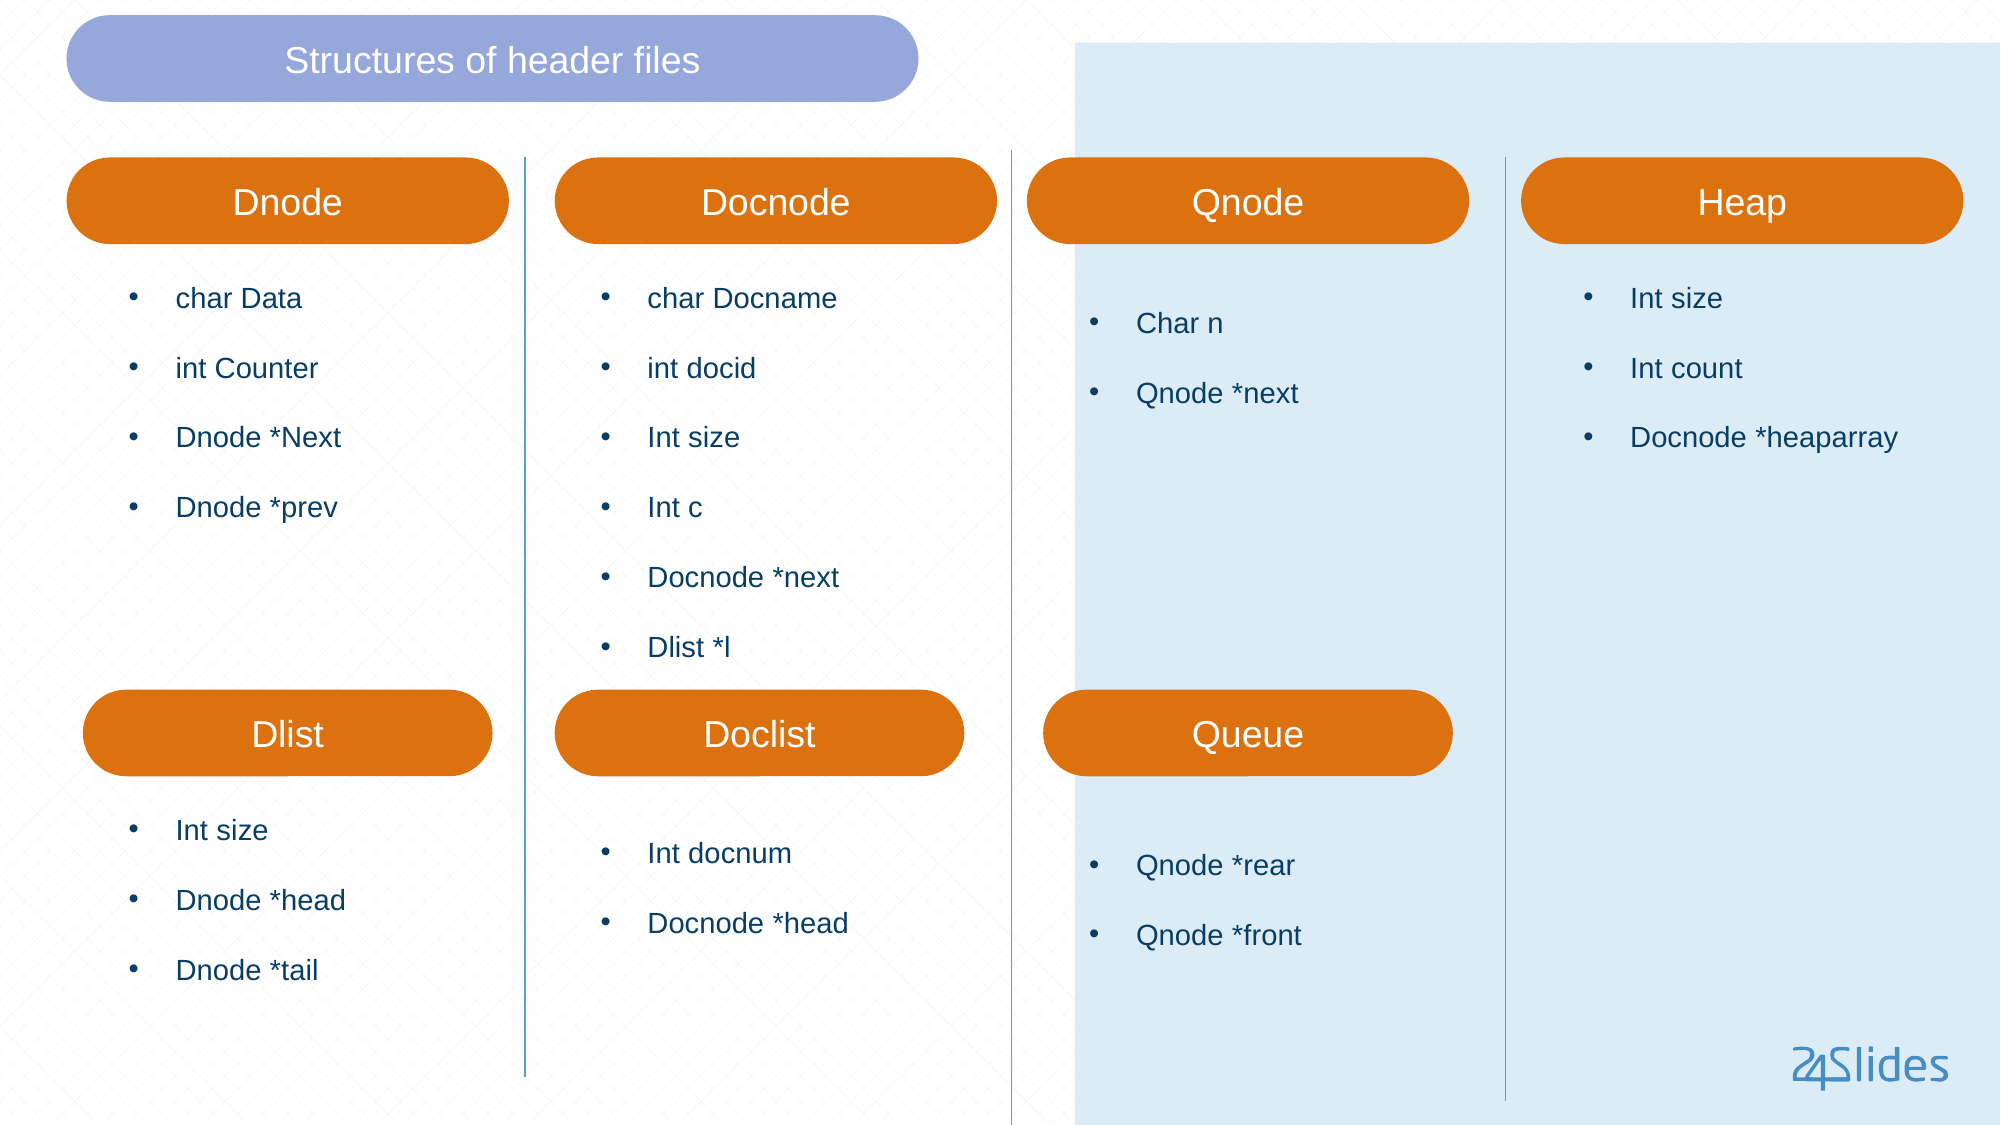

Structures of header files

Heap
Qnode
Docnode
Dnode
char Docname
int docid
Int size
Int c
Docnode *next
Dlist *l
char Data
int Counter
Dnode *Next
Dnode *prev
Int size
Int count
Docnode *heaparray
Char n
Qnode *next
Queue
Dlist
Doclist
Int size
Dnode *head
Dnode *tail
Int docnum
Docnode *head
Qnode *rear
Qnode *front